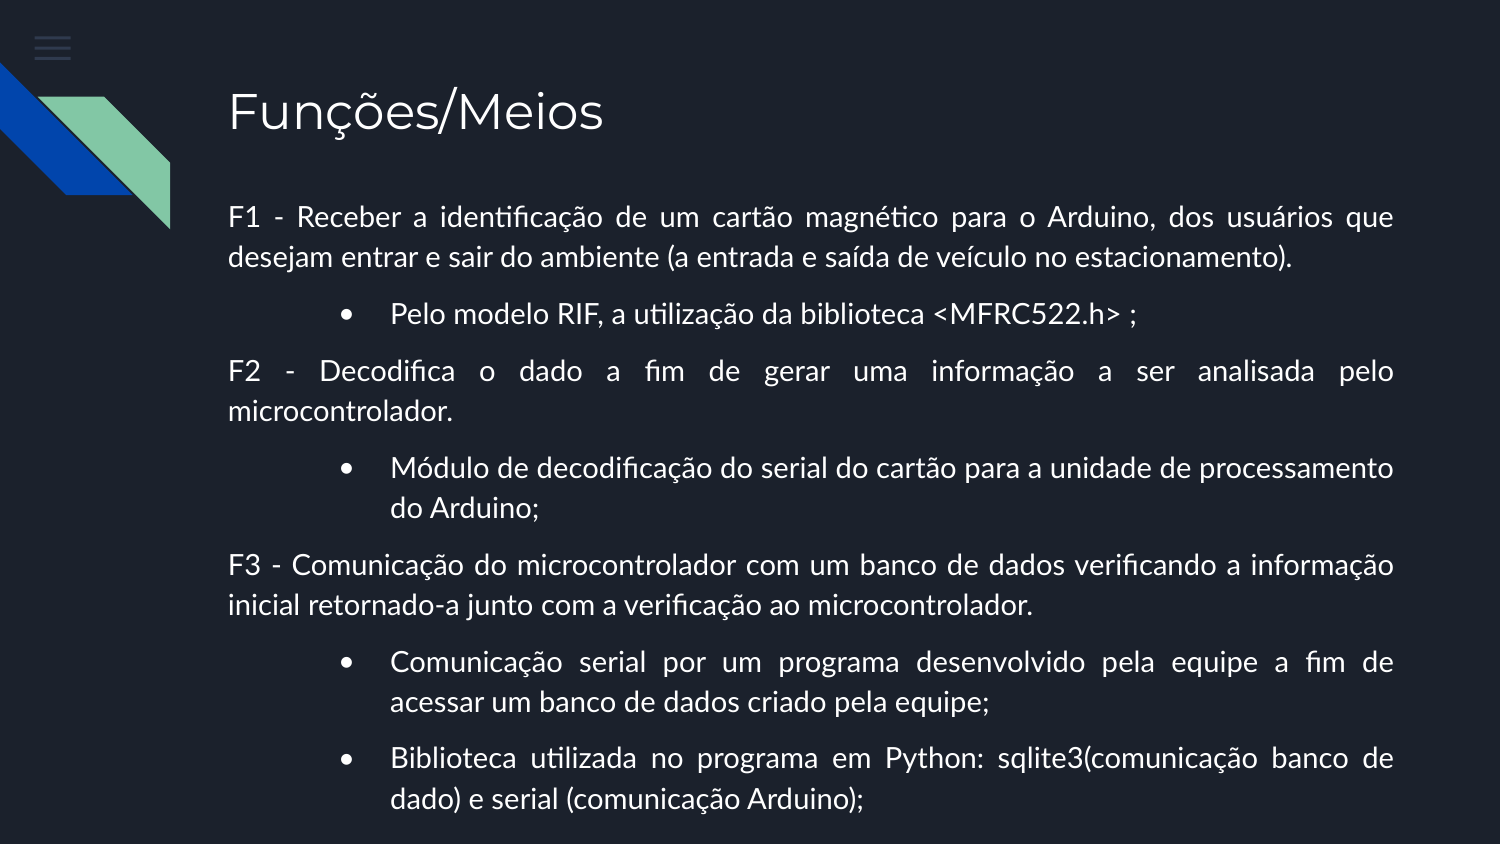

# Funções/Meios
F1 - Receber a identificação de um cartão magnético para o Arduino, dos usuários que desejam entrar e sair do ambiente (a entrada e saída de veículo no estacionamento).
Pelo modelo RIF, a utilização da biblioteca <MFRC522.h> ;
F2 - Decodifica o dado a fim de gerar uma informação a ser analisada pelo microcontrolador.
Módulo de decodificação do serial do cartão para a unidade de processamento do Arduino;
F3 - Comunicação do microcontrolador com um banco de dados verificando a informação inicial retornado-a junto com a verificação ao microcontrolador.
Comunicação serial por um programa desenvolvido pela equipe a fim de acessar um banco de dados criado pela equipe;
Biblioteca utilizada no programa em Python: sqlite3(comunicação banco de dado) e serial (comunicação Arduino);